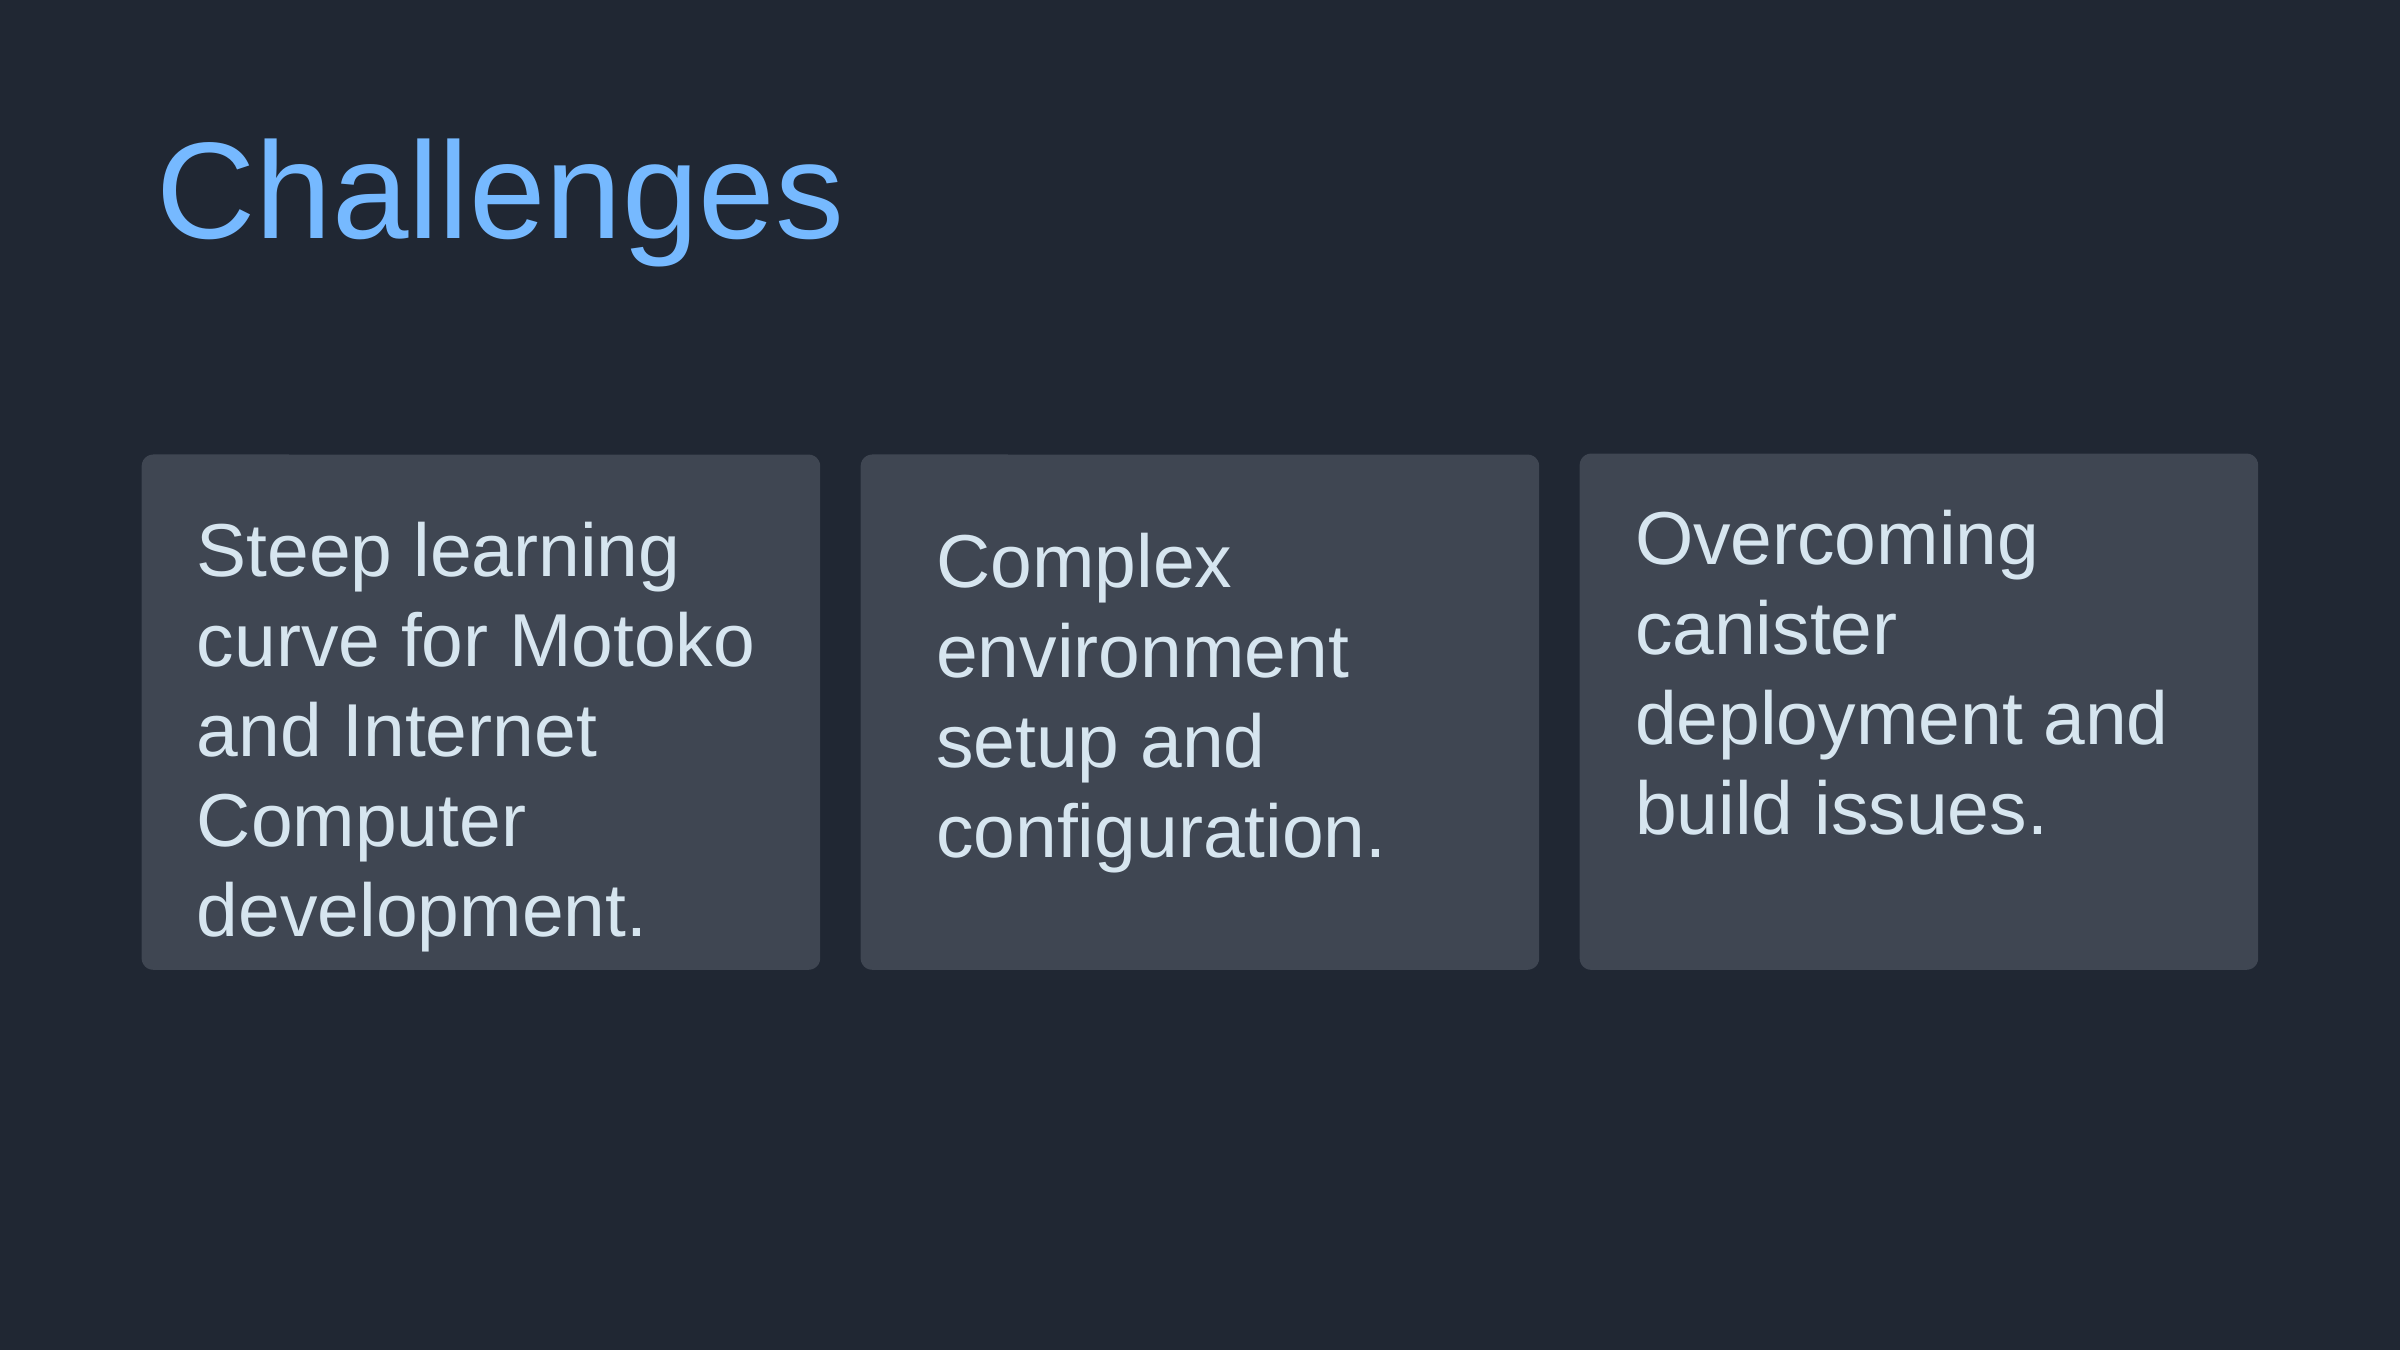

Challenges

Overcoming canister deployment and build issues.
Steep learning curve for Motoko and Internet Computer development.
Complex environment setup and configuration.